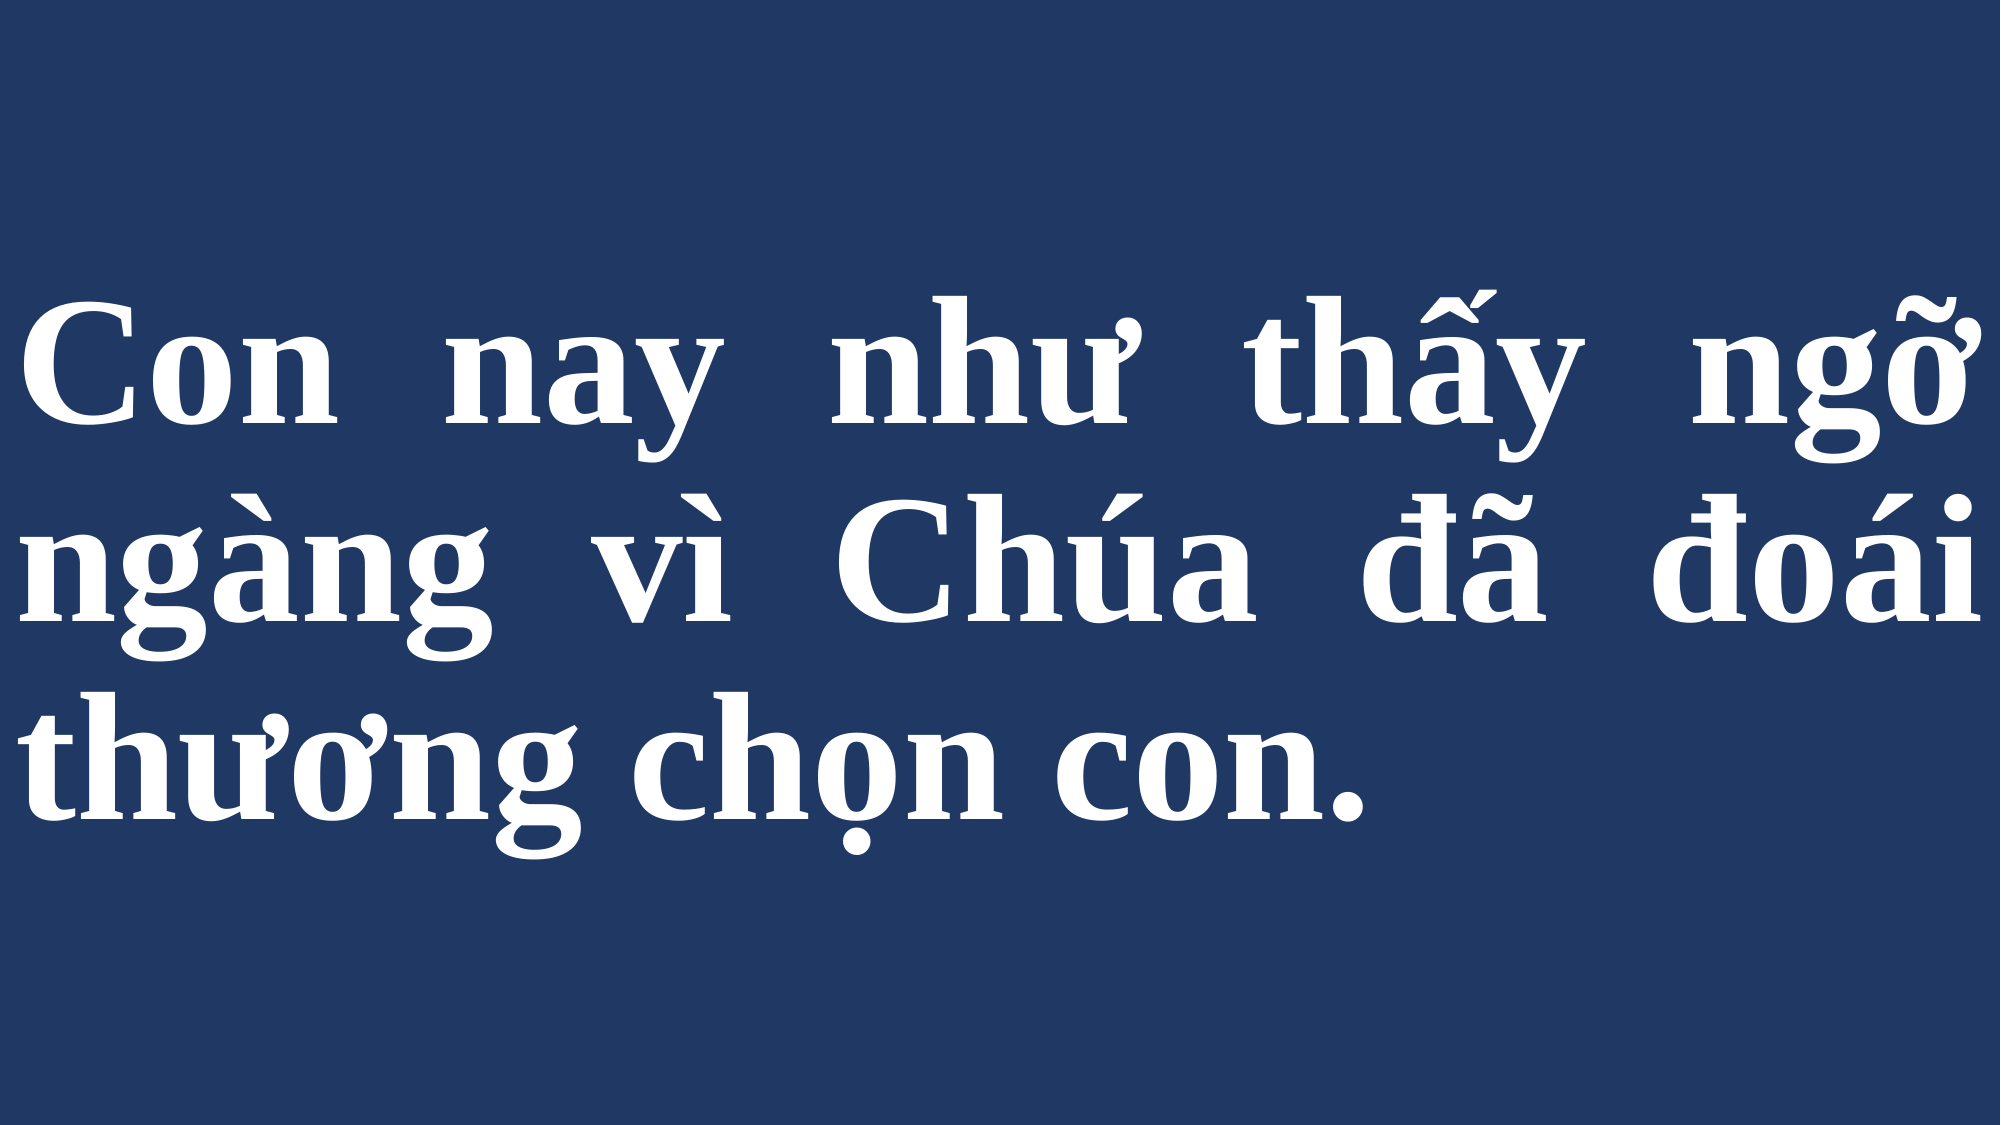

# Con nay như thấy ngỡ ngàng vì Chúa đã đoái thương chọn con.